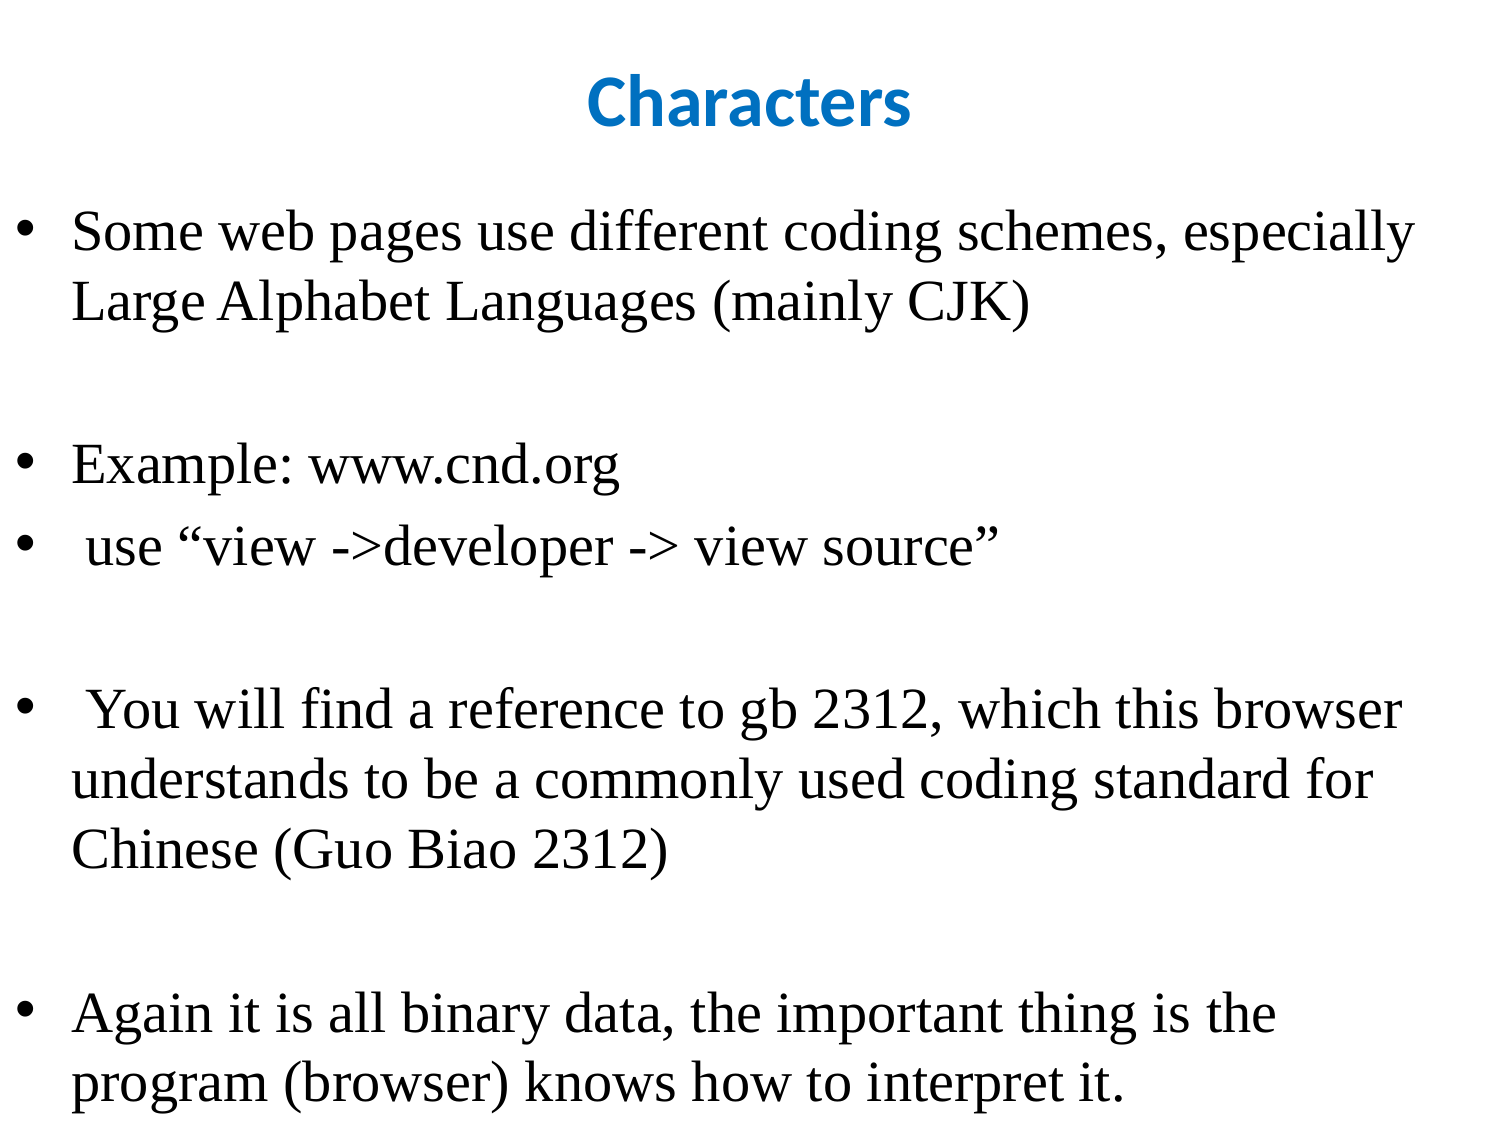

# Characters
Some web pages use different coding schemes, especially Large Alphabet Languages (mainly CJK)

Example: www.cnd.org
 use “view ->developer -> view source”

 You will find a reference to gb 2312, which this browser understands to be a commonly used coding standard for Chinese (Guo Biao 2312)

Again it is all binary data, the important thing is the program (browser) knows how to interpret it.